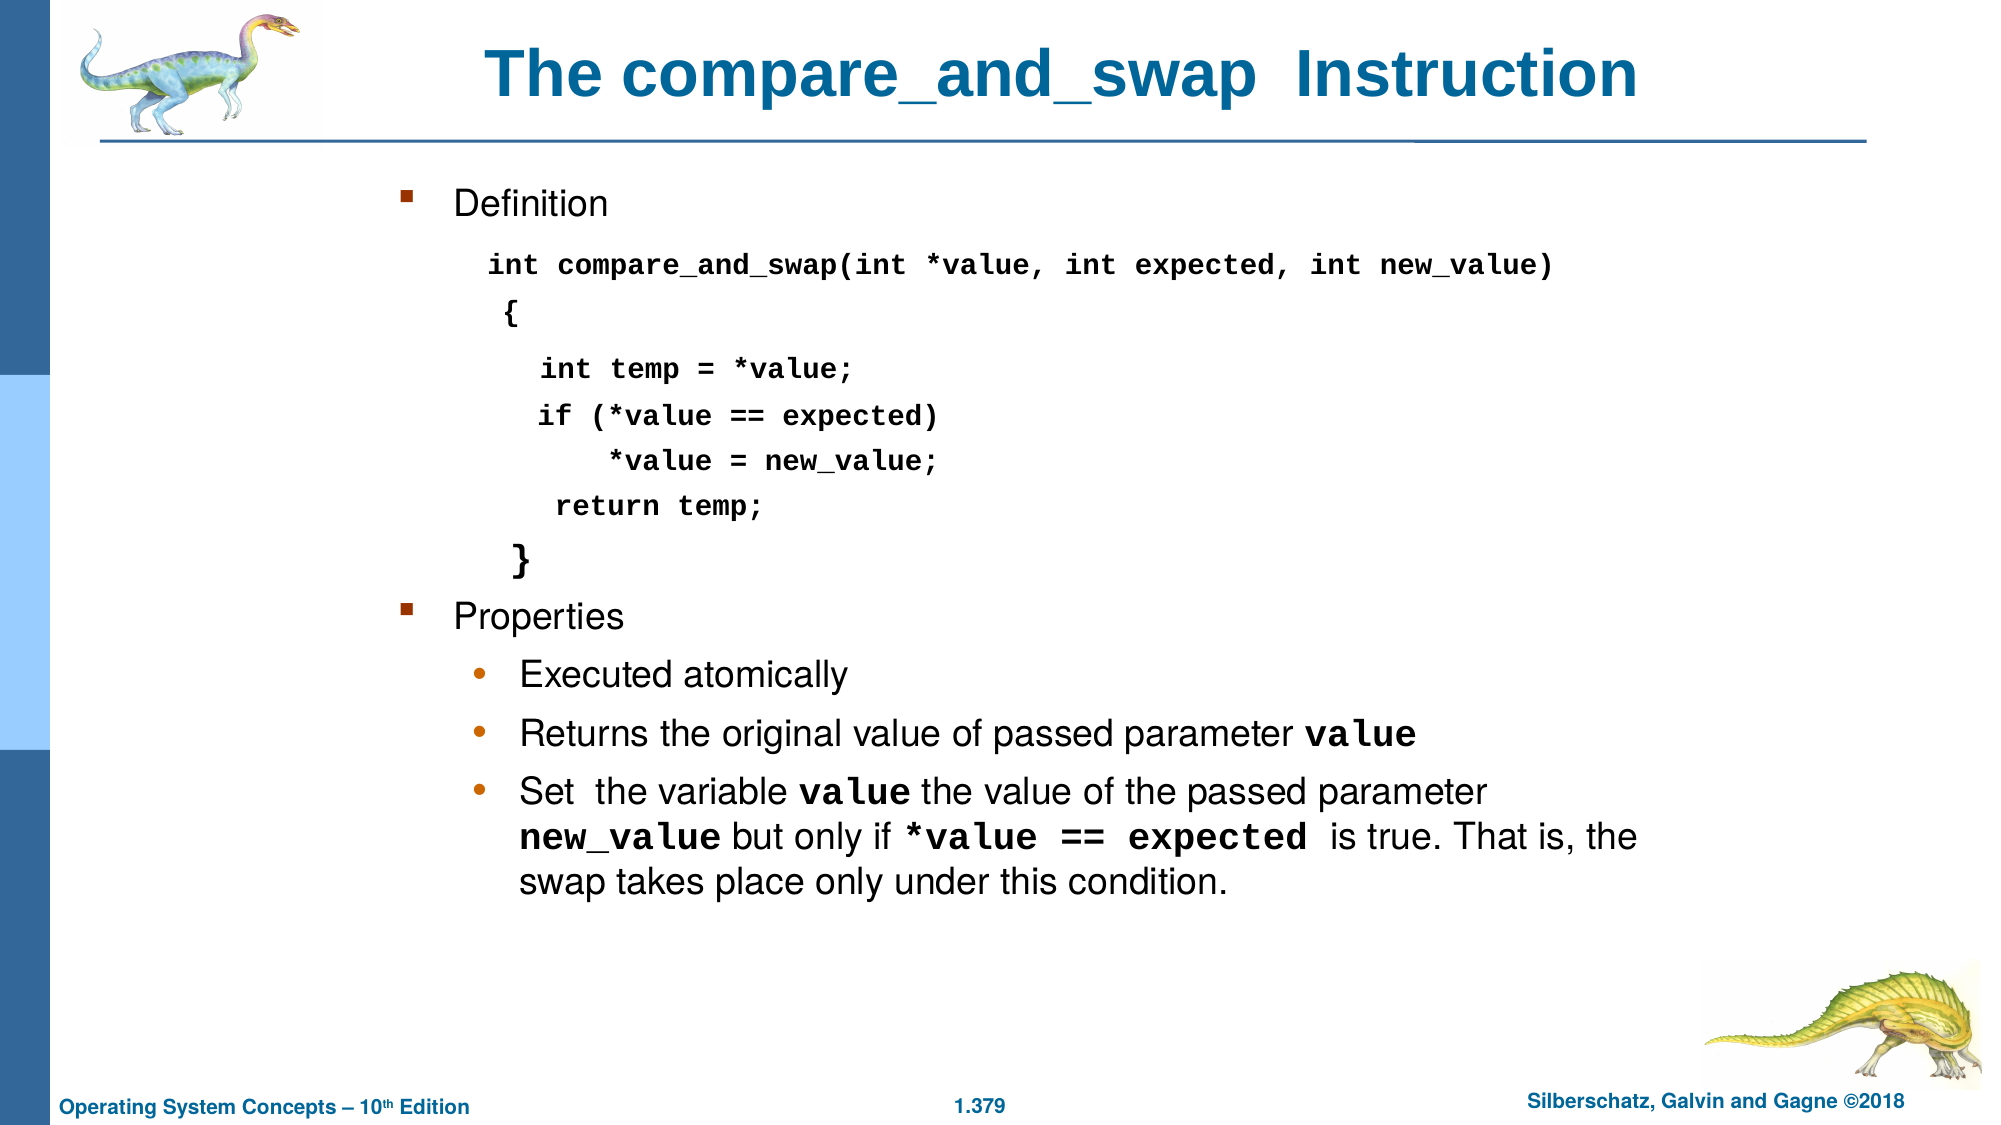

# The compare_and_swap  Instruction
Definition
    int compare_and_swap(int *value, int expected, int new_value)
      {
       int temp = *value;
        if (*value == expected)
            *value = new_value;
         return temp;
     }
Properties
Executed atomically
Returns the original value of passed parameter value
Set  the variable value the value of the passed parameter new_value but only if *value == expected is true. That is, the swap takes place only under this condition.